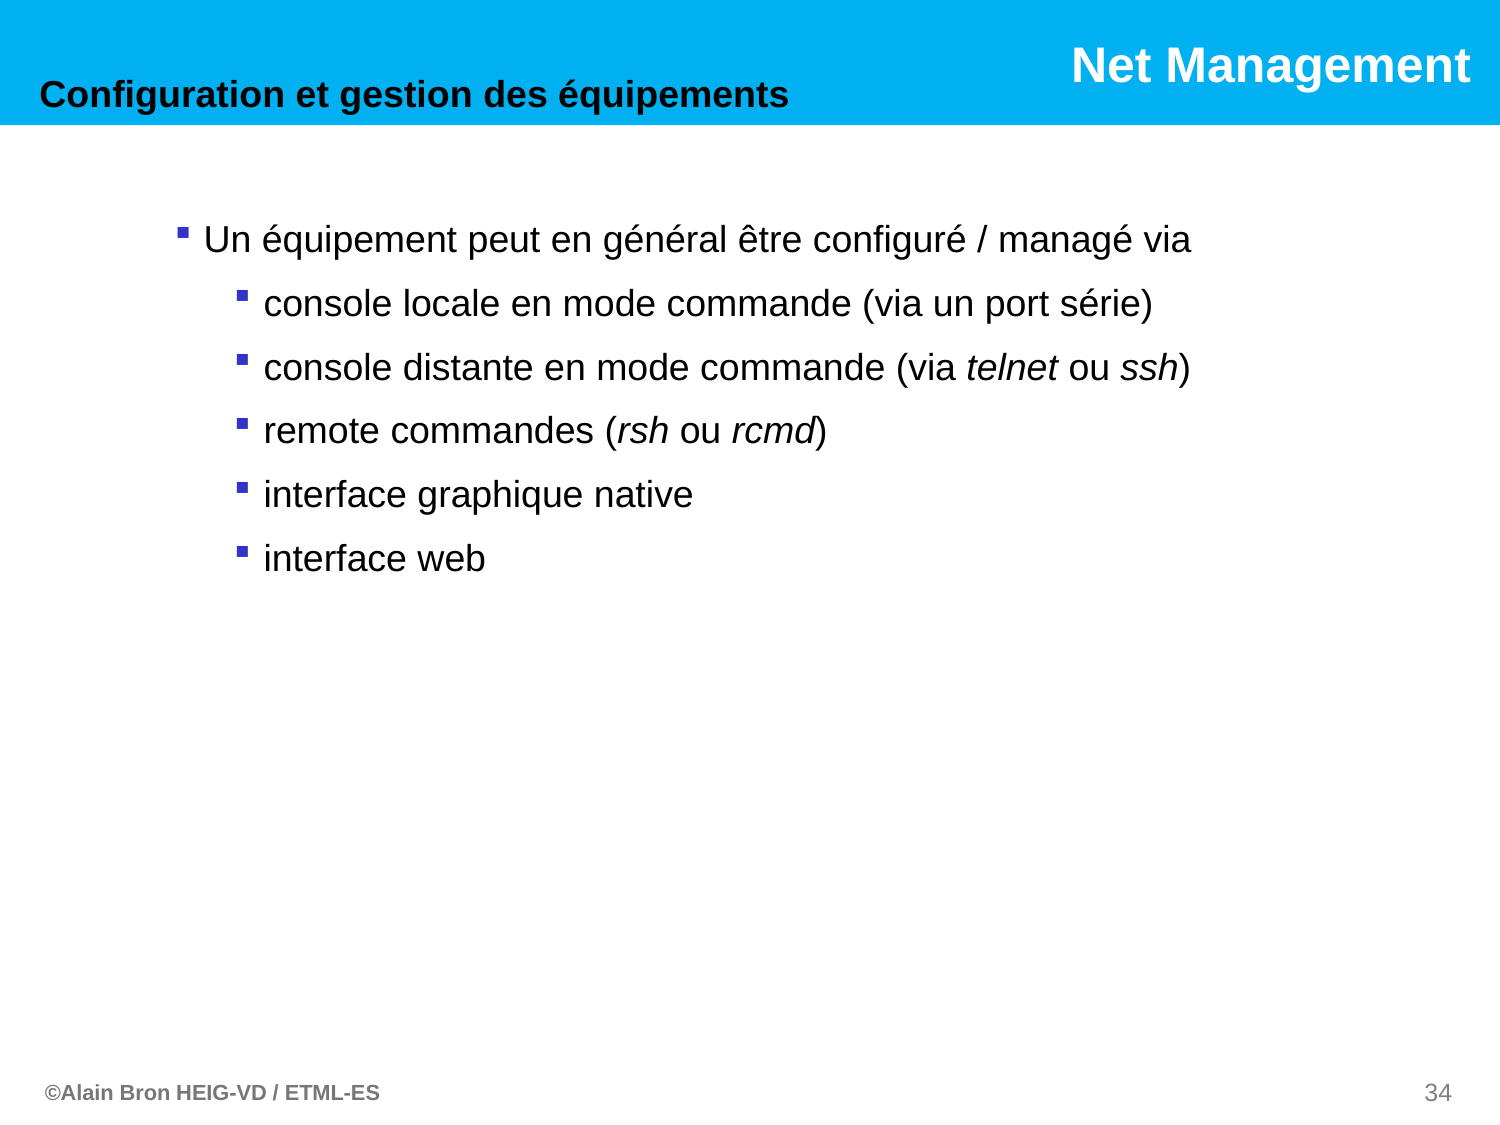

Configuration et gestion des équipements
Un équipement peut en général être configuré / managé via
console locale en mode commande (via un port série)
console distante en mode commande (via telnet ou ssh)
remote commandes (rsh ou rcmd)
interface graphique native
interface web